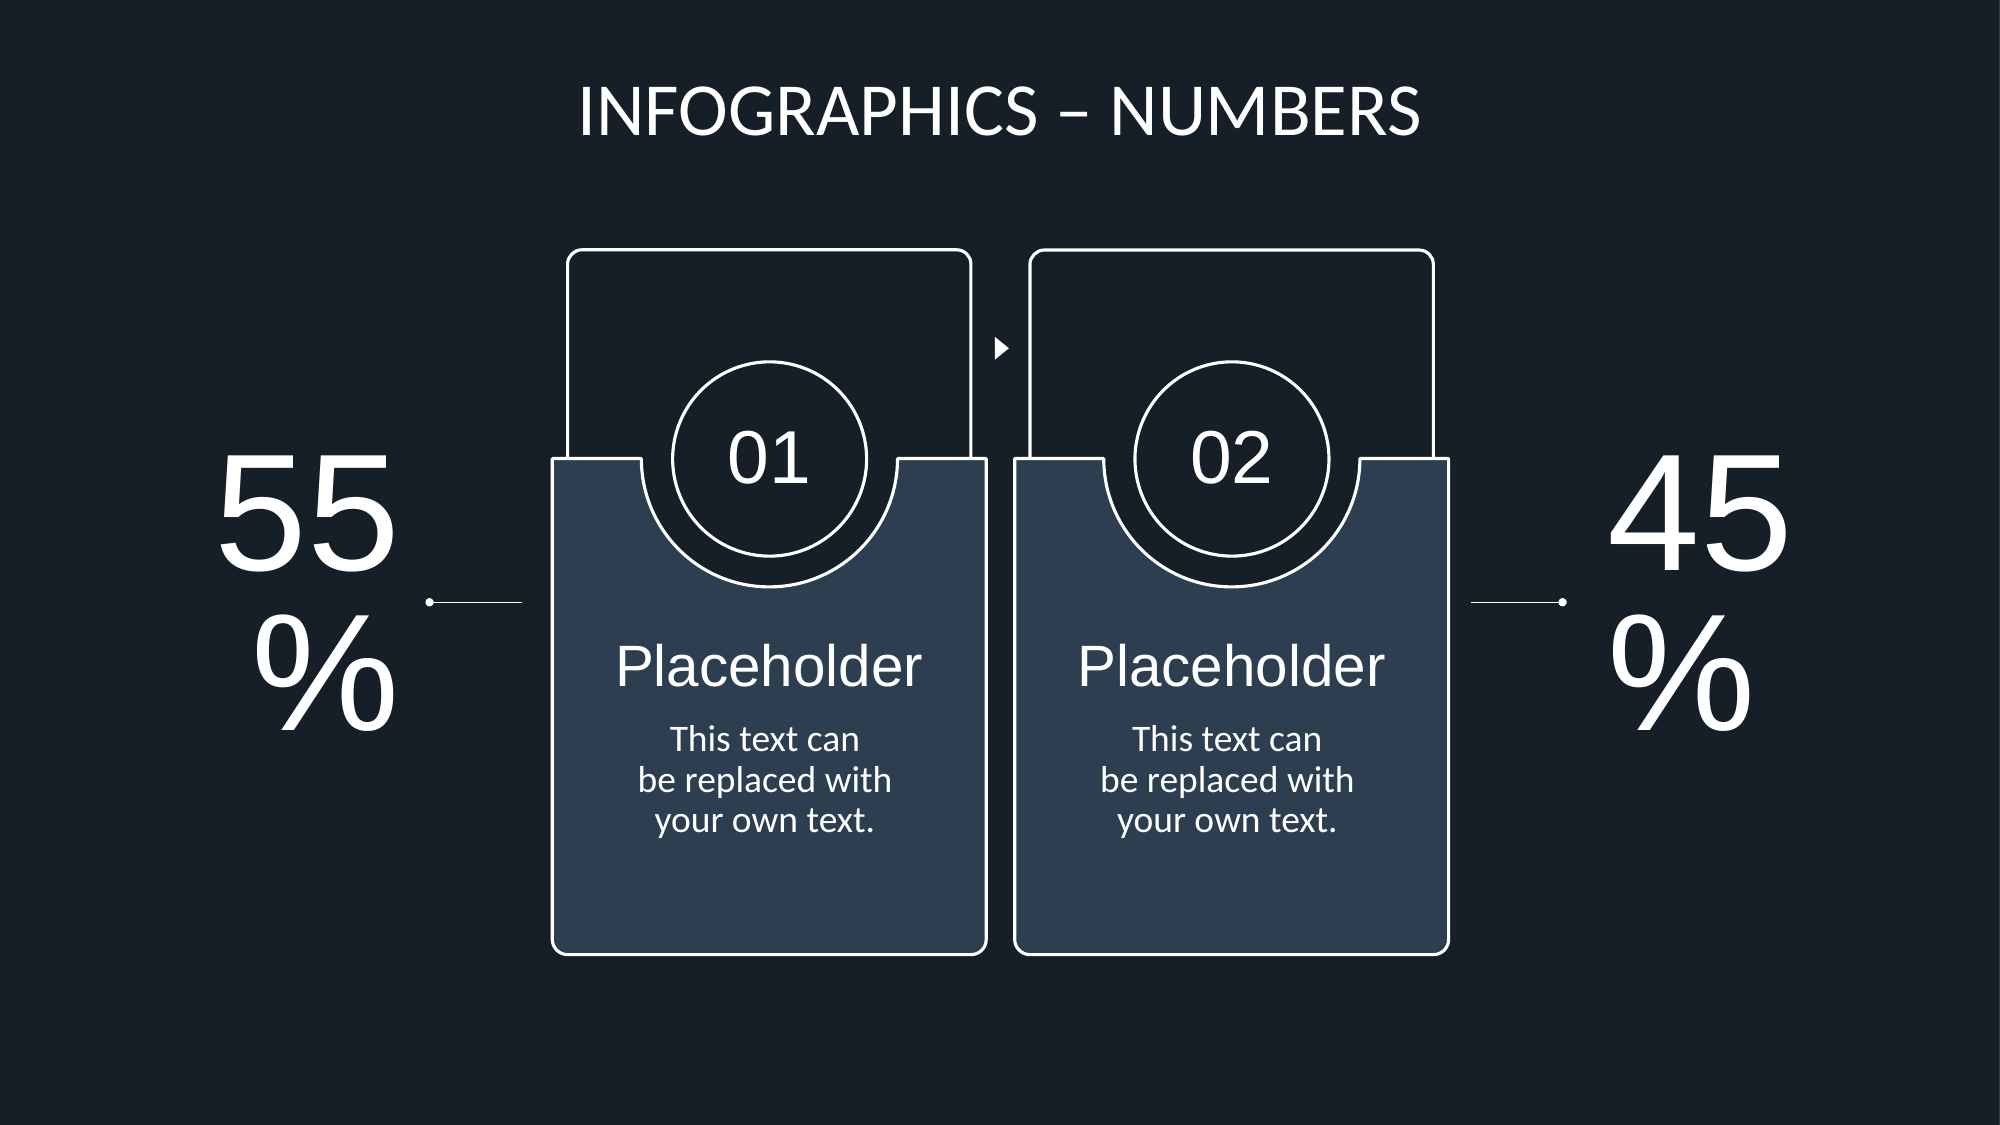

# Infographics – Numbers

01
Placeholder
This text can
be replaced with
your own text.

02
Placeholder
This text can
be replaced with
your own text.

55%
45%